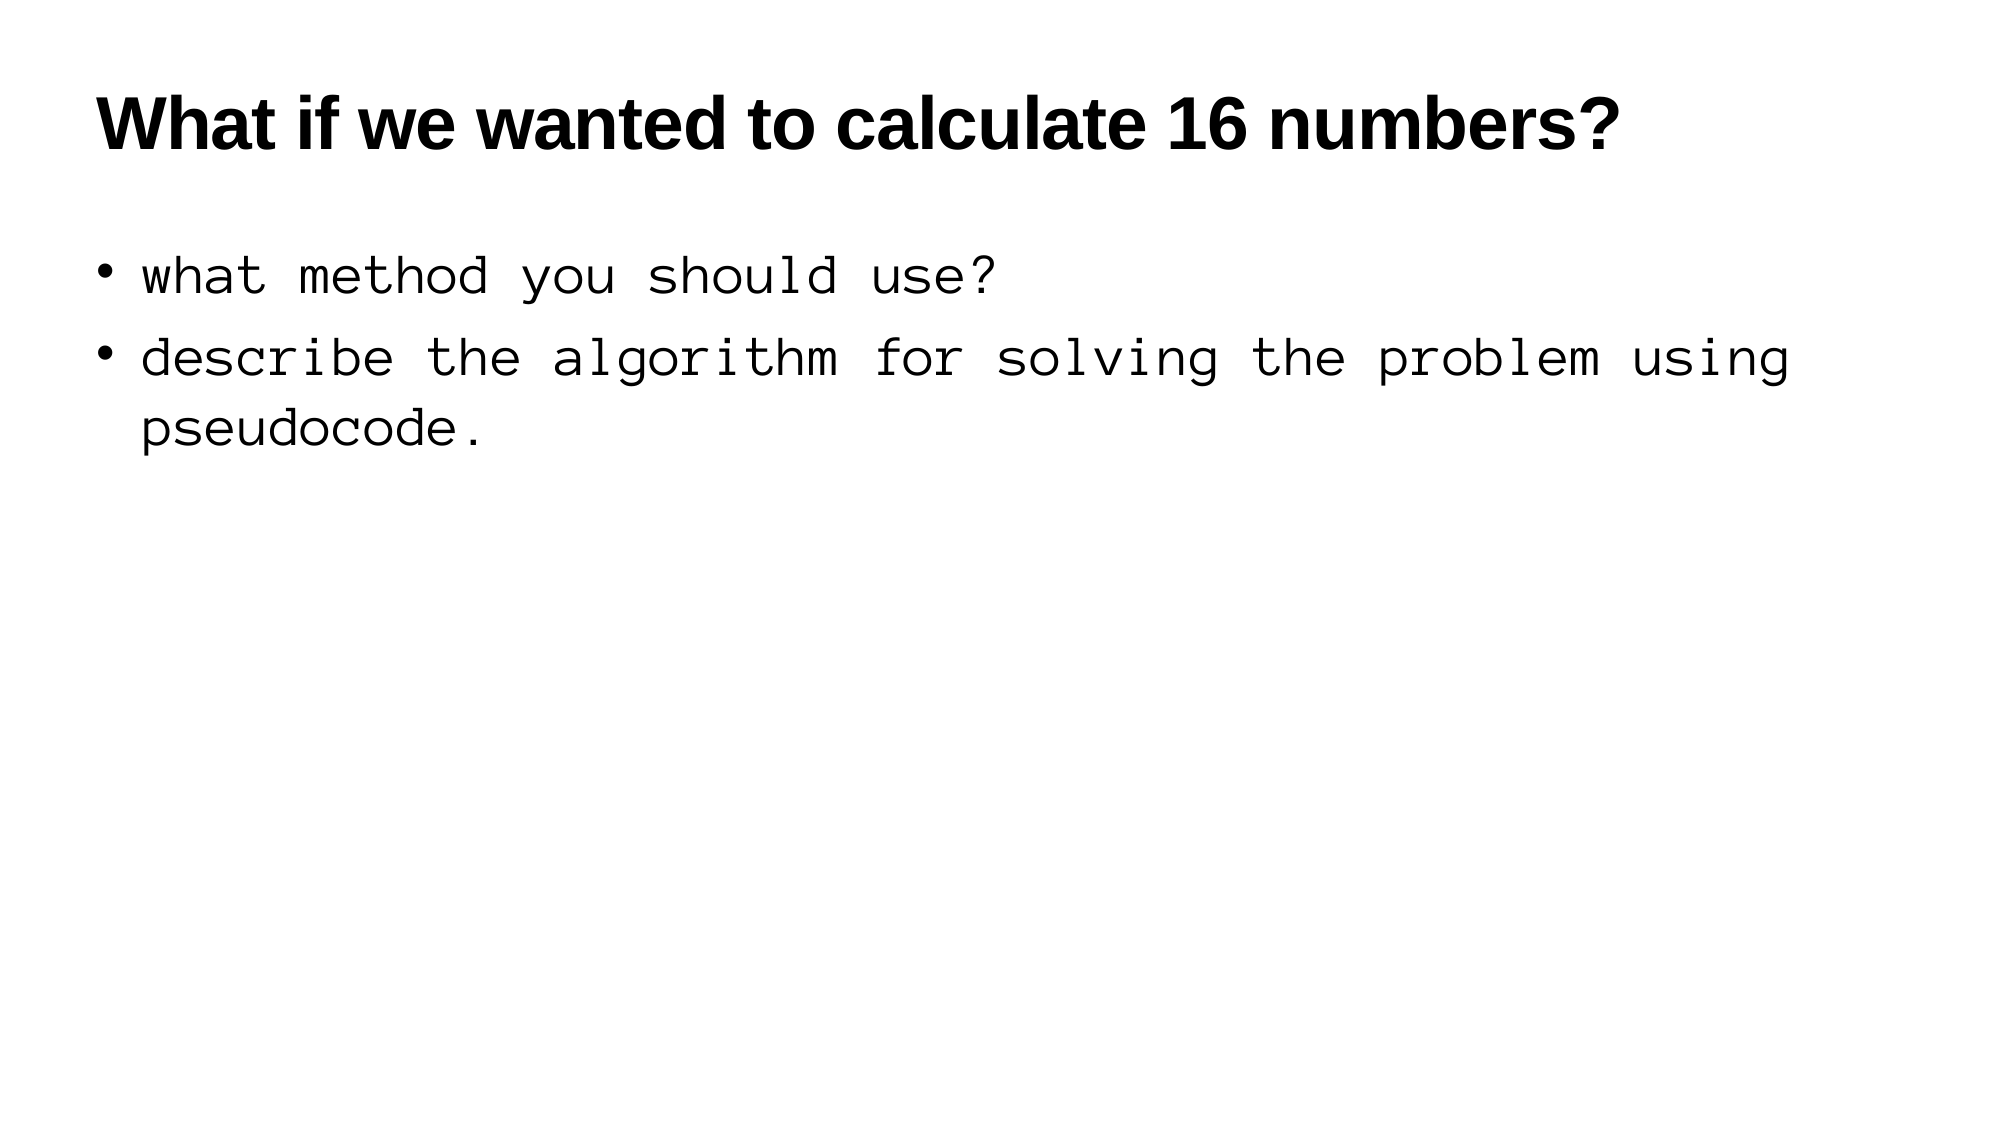

# What if we wanted to calculate 16 numbers?
what method you should use?
describe the algorithm for solving the problem using pseudocode.